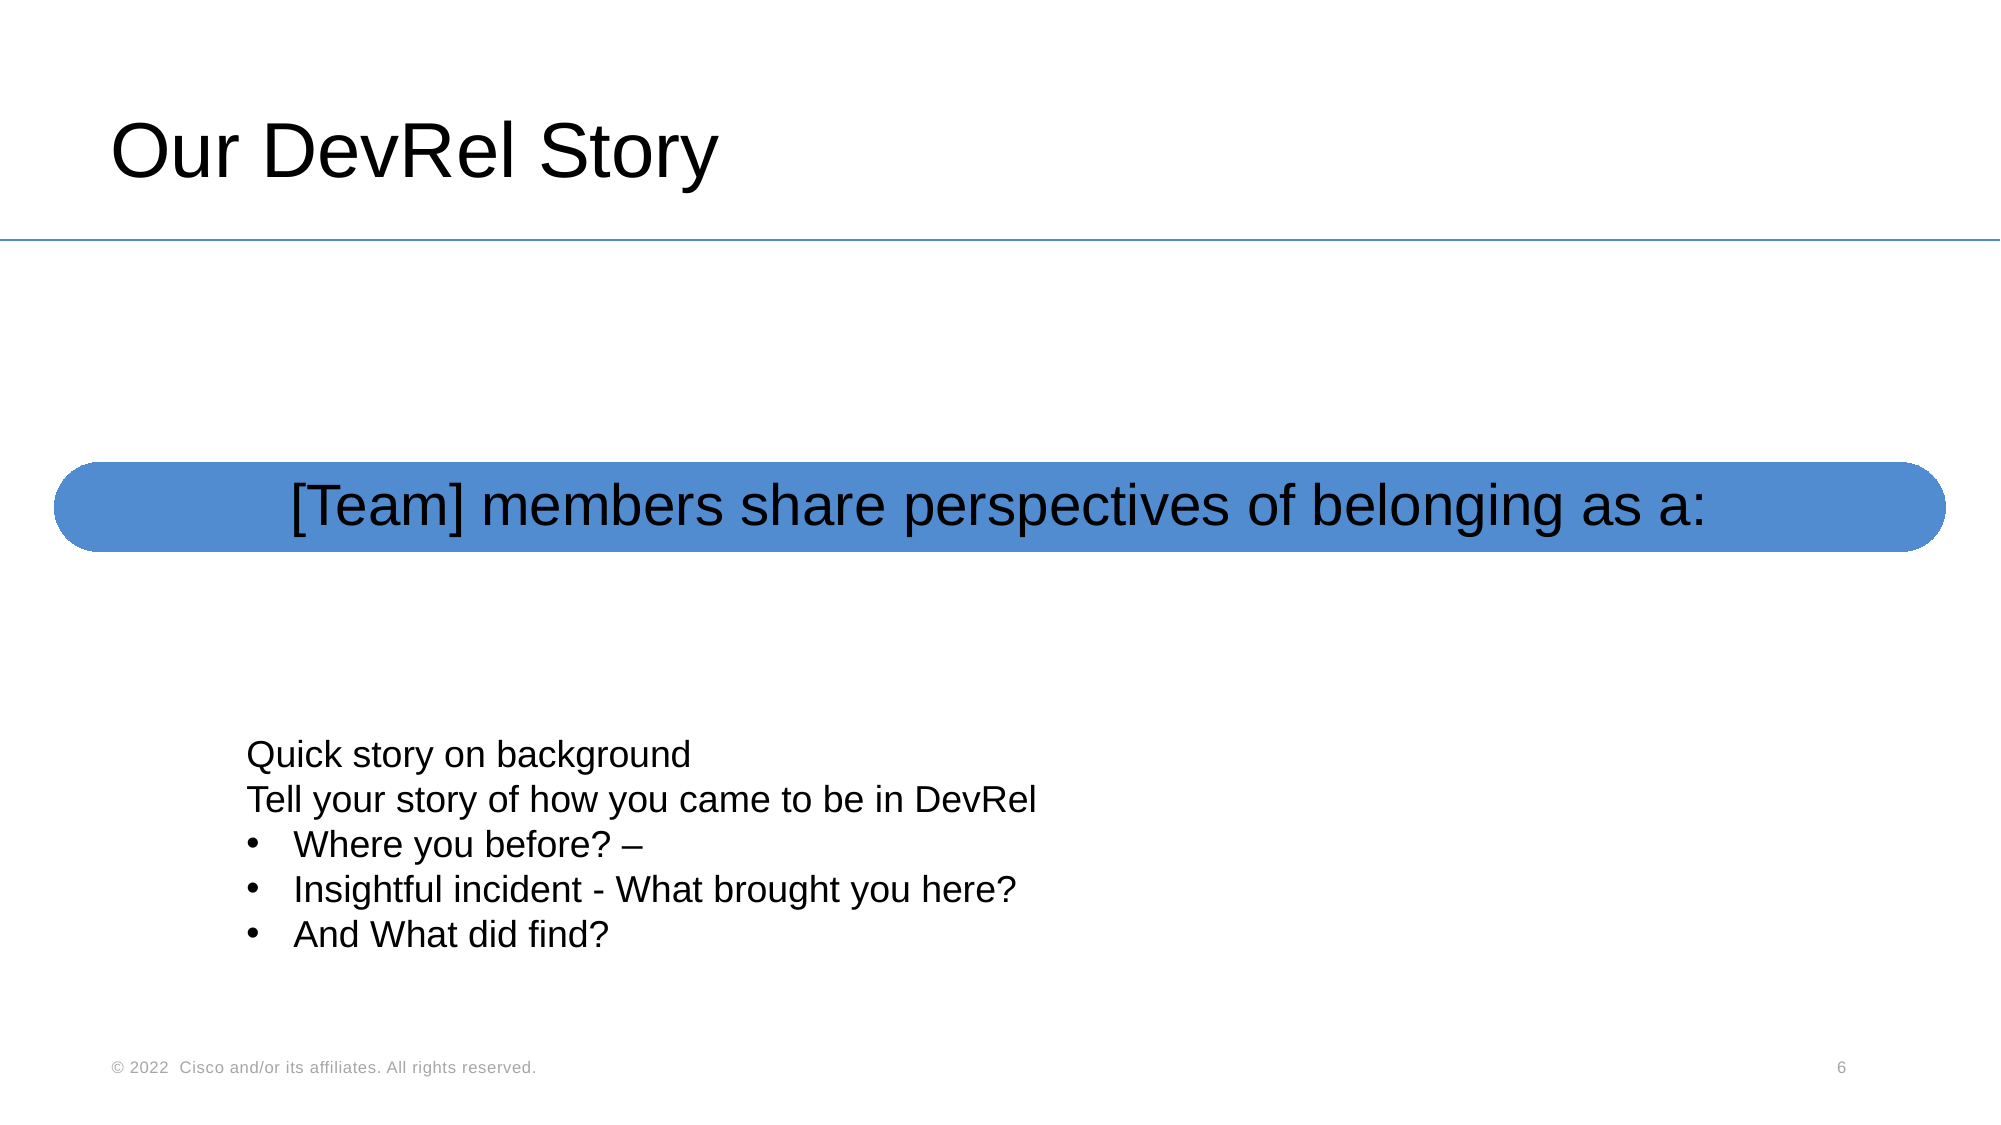

# Our DevRel Story
[Team] members share perspectives of belonging as a:
Quick story on background
Tell your story of how you came to be in DevRel
Where you before? –
Insightful incident - What brought you here?
And What did find?